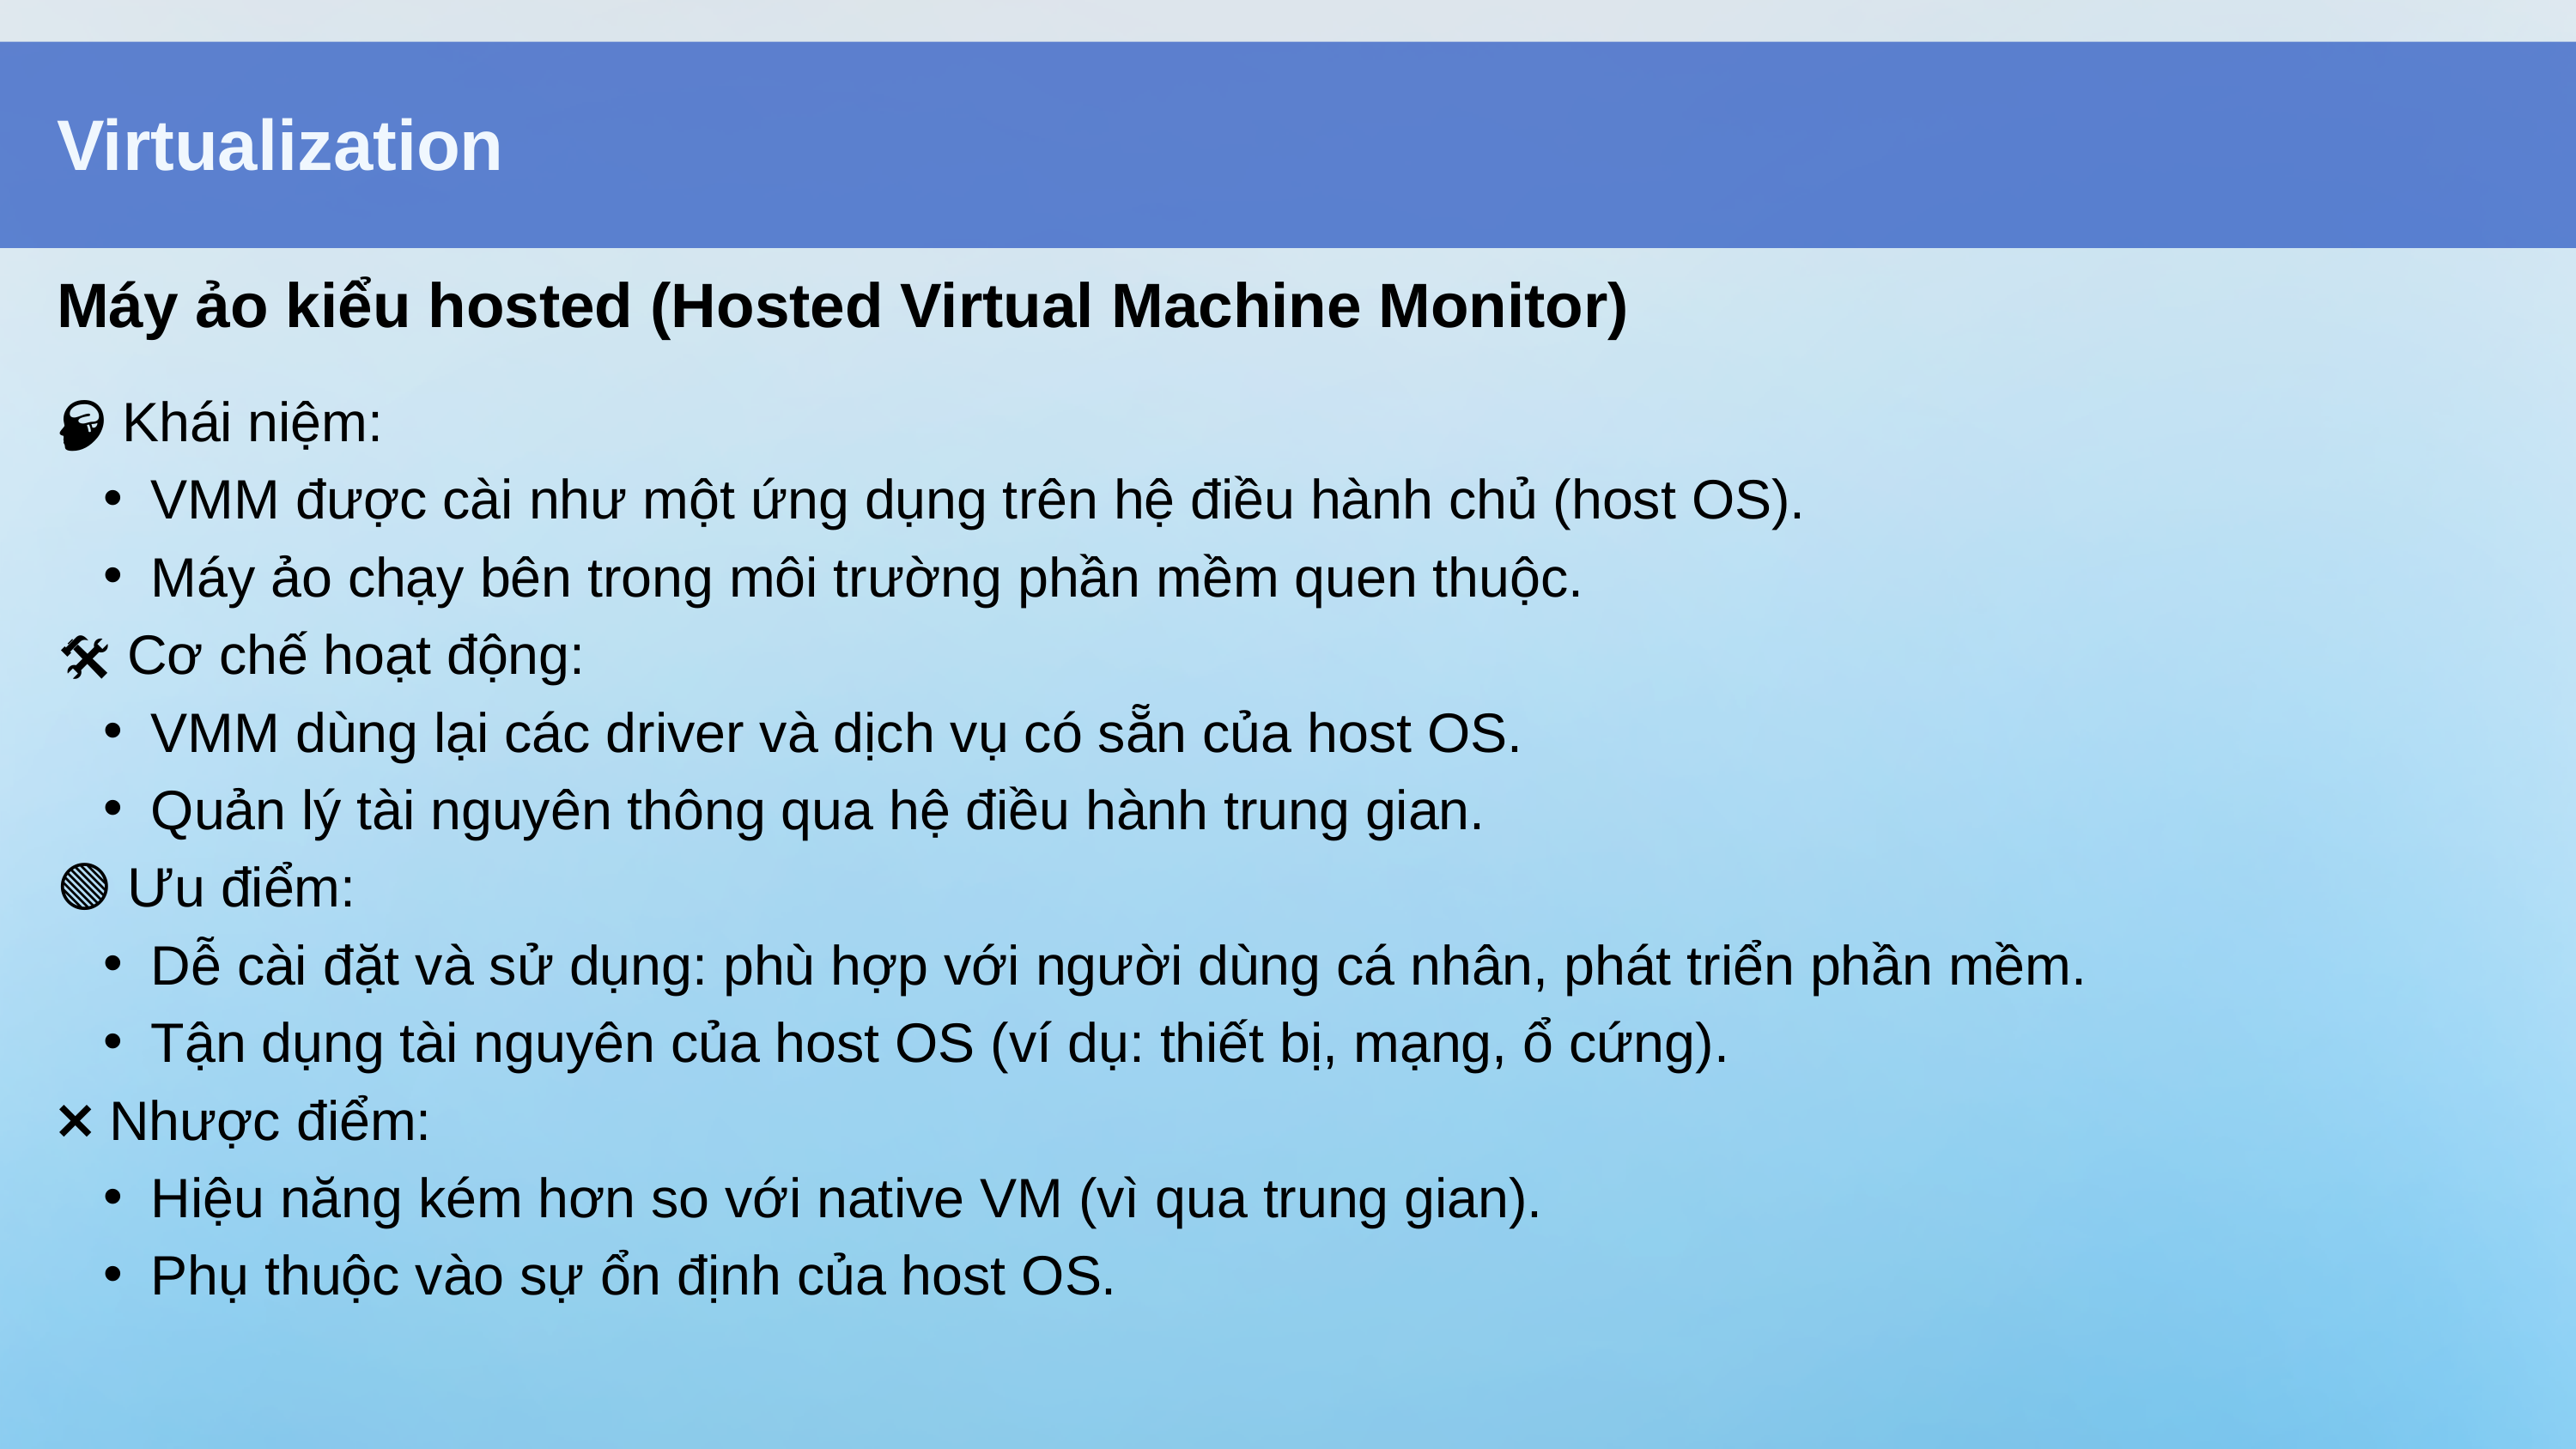

Virtualization
Máy ảo kiểu hosted (Hosted Virtual Machine Monitor)
🧠 Khái niệm:
VMM được cài như một ứng dụng trên hệ điều hành chủ (host OS).
Máy ảo chạy bên trong môi trường phần mềm quen thuộc.
🛠️ Cơ chế hoạt động:
VMM dùng lại các driver và dịch vụ có sẵn của host OS.
Quản lý tài nguyên thông qua hệ điều hành trung gian.
🟢 Ưu điểm:
Dễ cài đặt và sử dụng: phù hợp với người dùng cá nhân, phát triển phần mềm.
Tận dụng tài nguyên của host OS (ví dụ: thiết bị, mạng, ổ cứng).
❌ Nhược điểm:
Hiệu năng kém hơn so với native VM (vì qua trung gian).
Phụ thuộc vào sự ổn định của host OS.